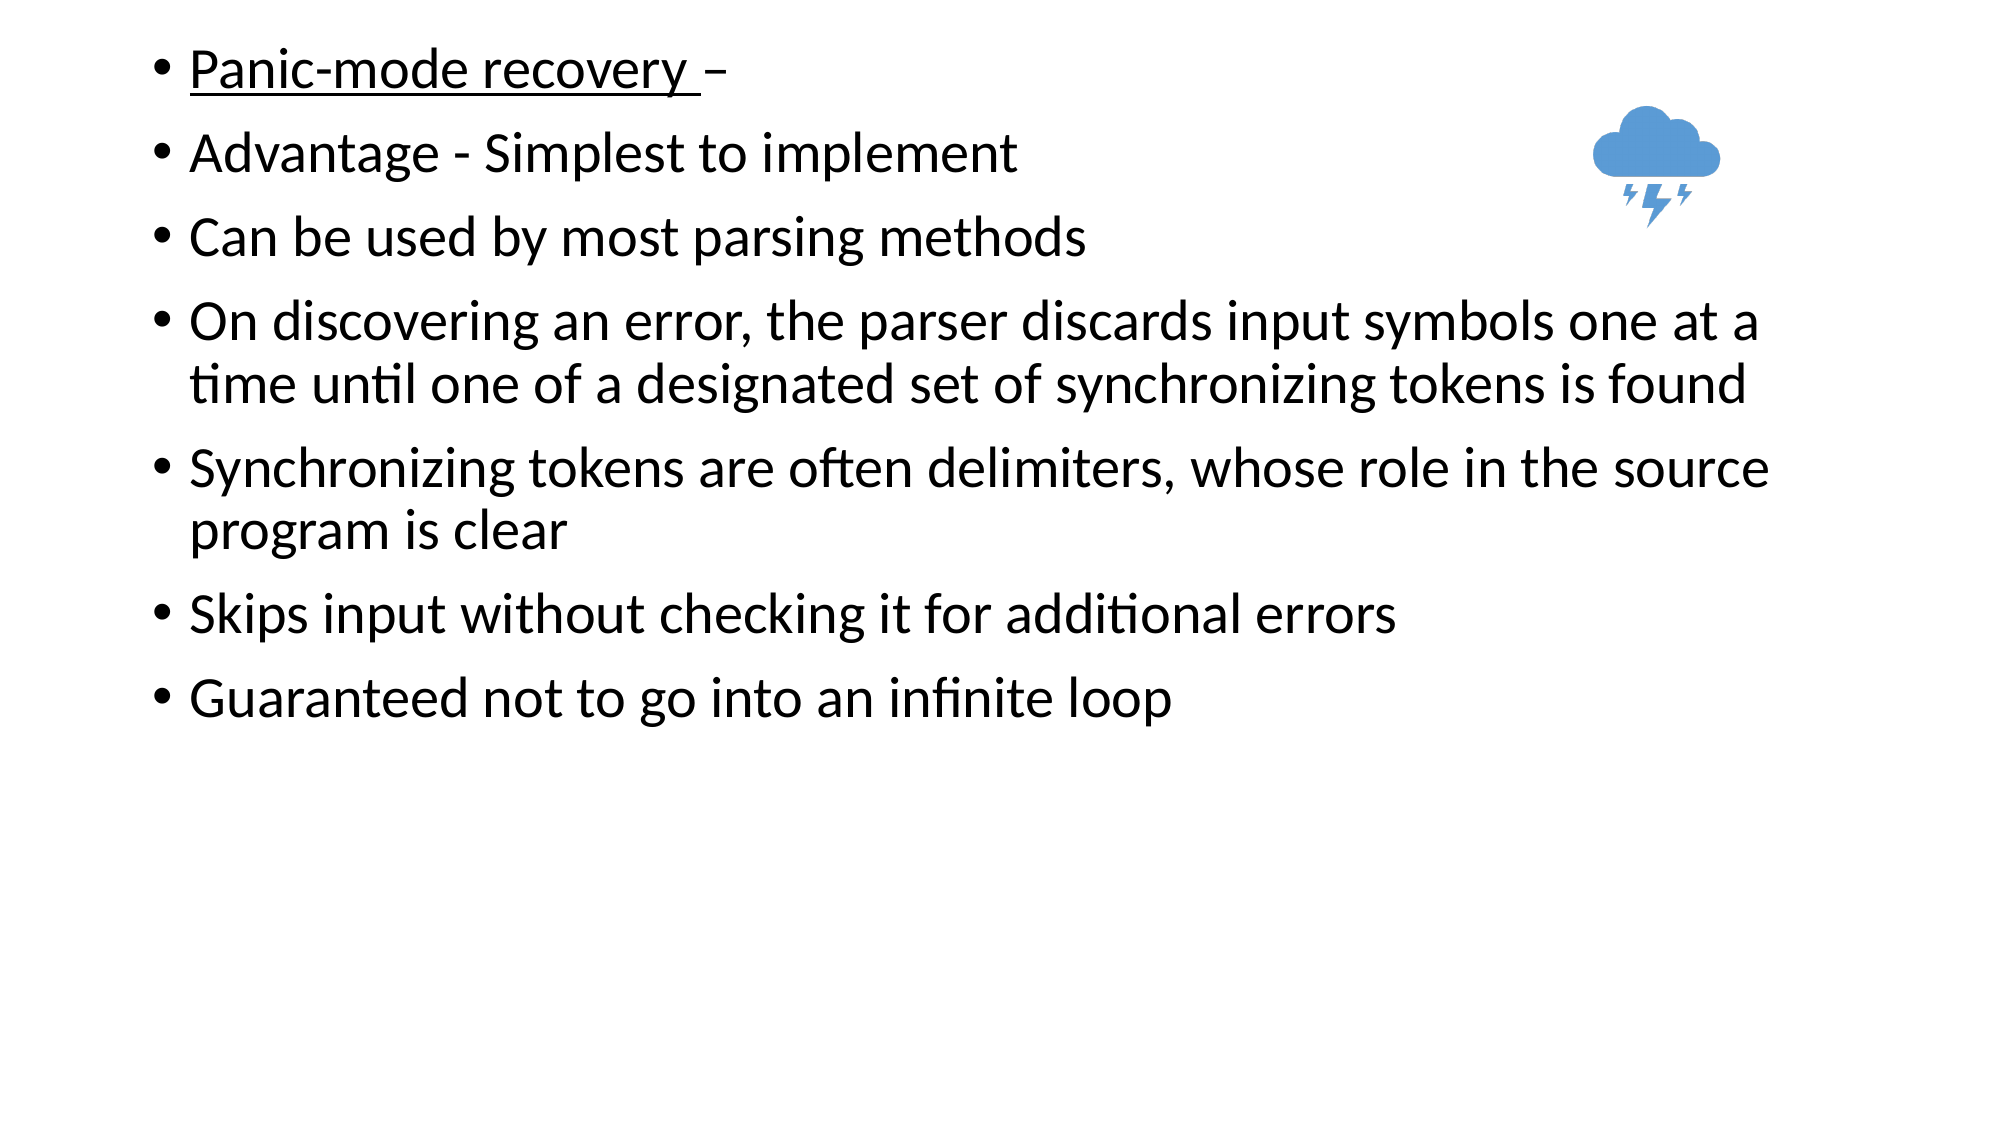

Panic-mode recovery –
Advantage - Simplest to implement
Can be used by most parsing methods
On discovering an error, the parser discards input symbols one at a time until one of a designated set of synchronizing tokens is found
Synchronizing tokens are often delimiters, whose role in the source program is clear
Skips input without checking it for additional errors
Guaranteed not to go into an infinite loop